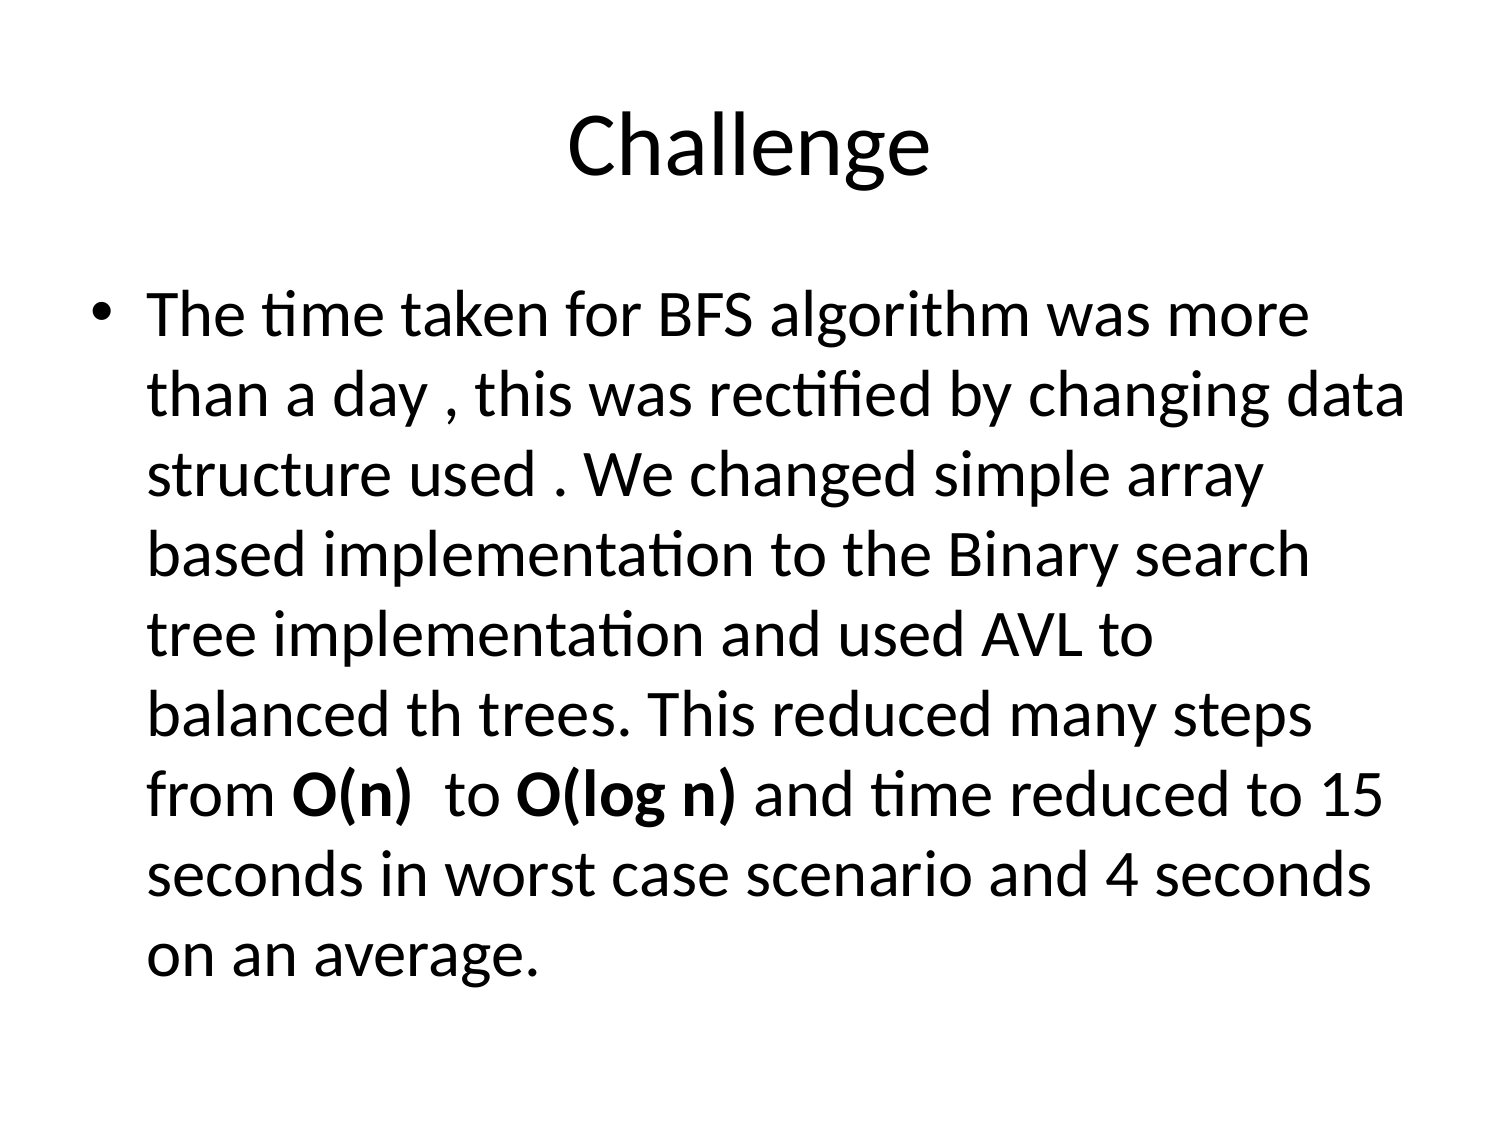

# Challenge
The time taken for BFS algorithm was more than a day , this was rectified by changing data structure used . We changed simple array based implementation to the Binary search tree implementation and used AVL to balanced th trees. This reduced many steps from O(n)  to O(log n) and time reduced to 15 seconds in worst case scenario and 4 seconds on an average.